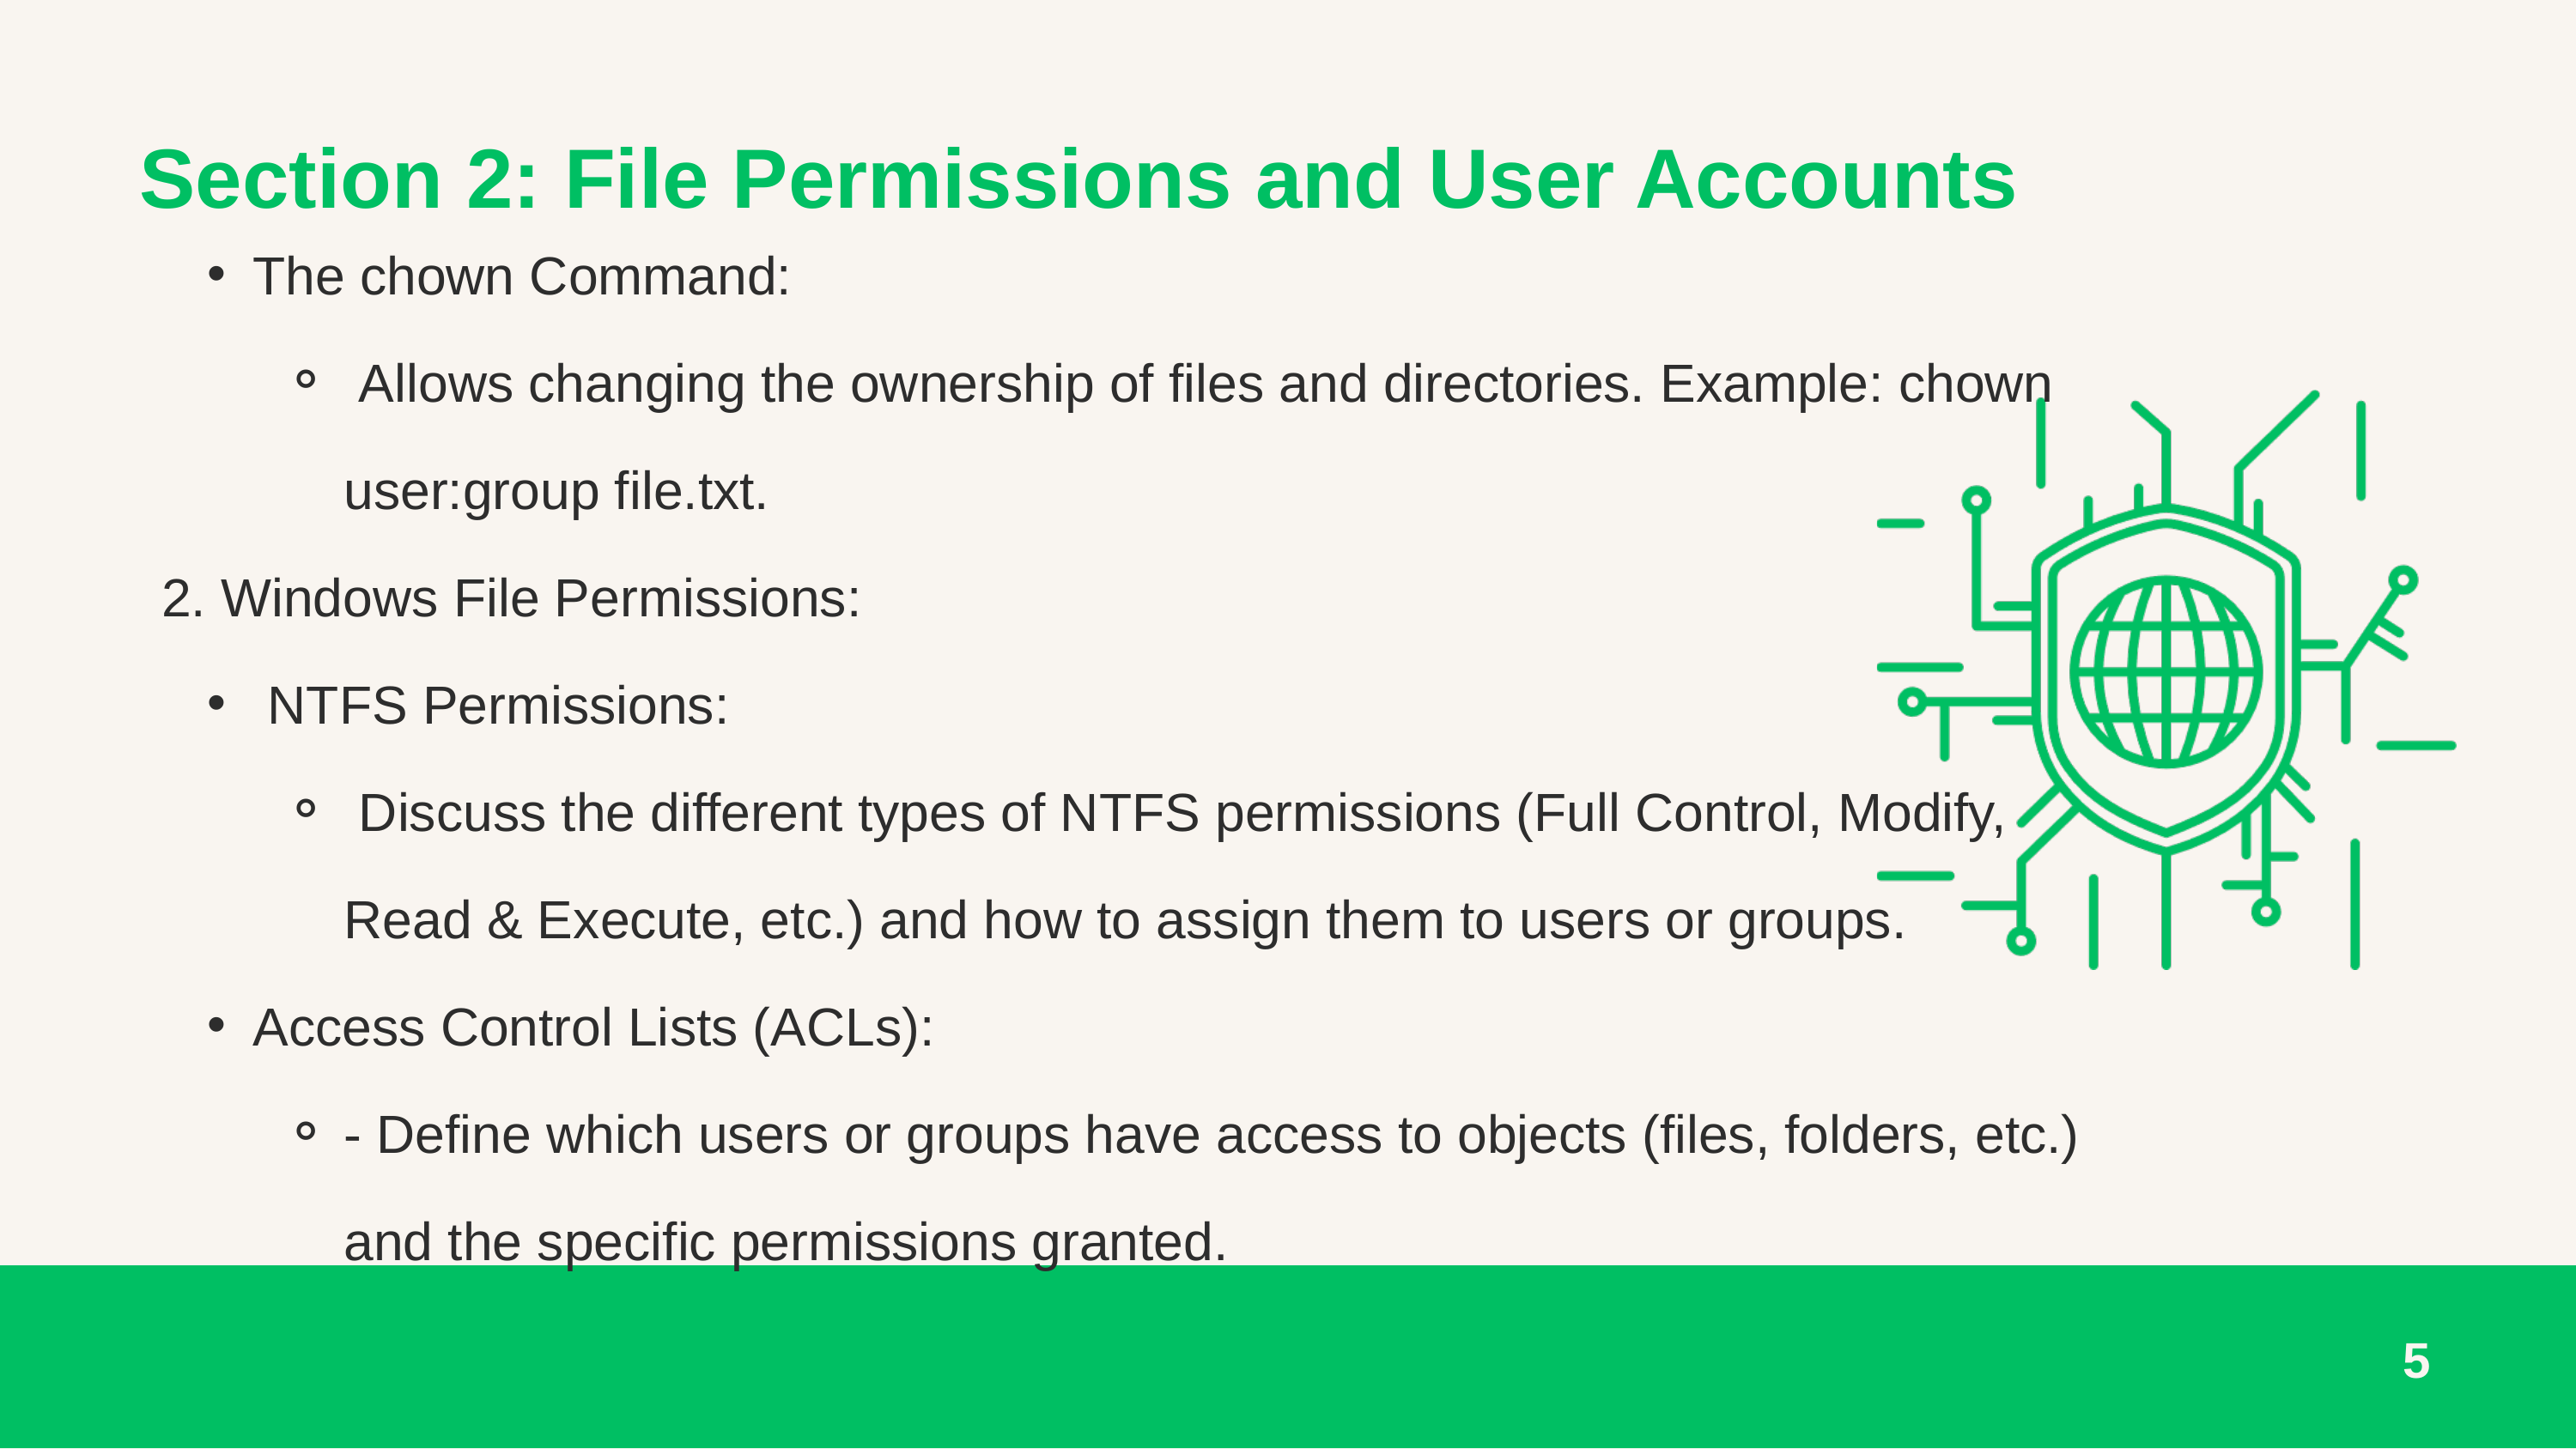

Section 2: File Permissions and User Accounts
The chown Command:
 Allows changing the ownership of files and directories. Example: chown user:group file.txt.
2. Windows File Permissions:
 NTFS Permissions:
 Discuss the different types of NTFS permissions (Full Control, Modify, Read & Execute, etc.) and how to assign them to users or groups.
Access Control Lists (ACLs):
- Define which users or groups have access to objects (files, folders, etc.) and the specific permissions granted.

5